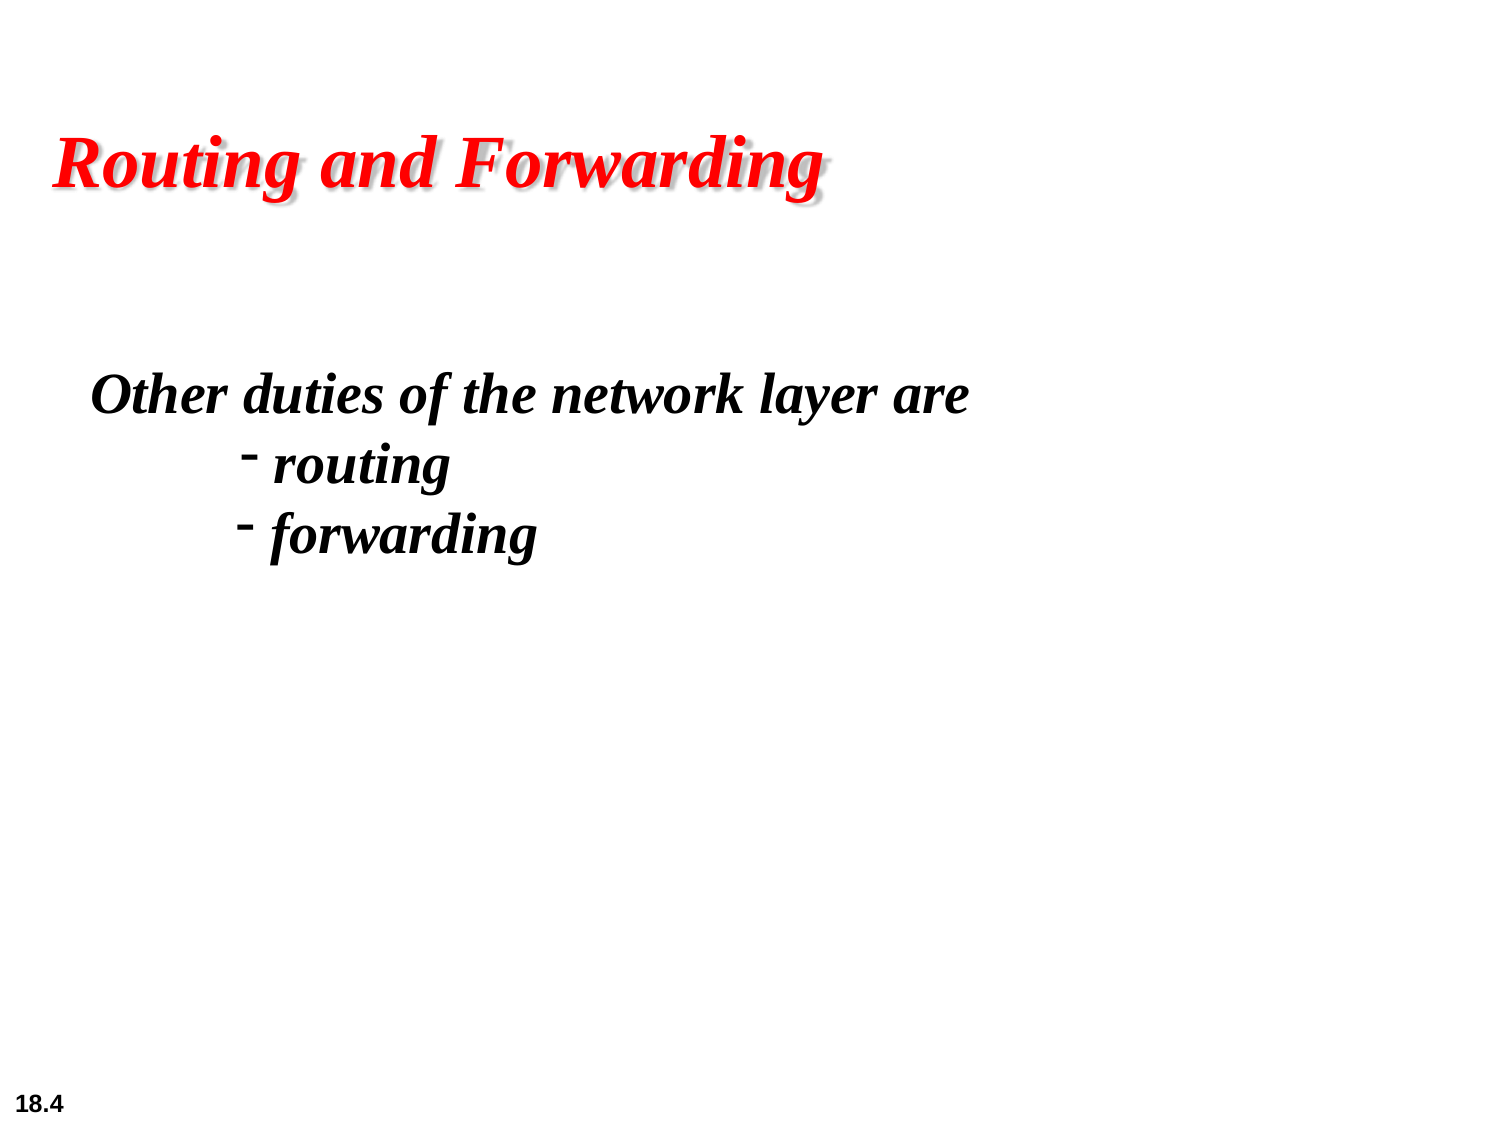

# Routing and Forwarding
Other duties of the network layer are
routing
forwarding
18.4